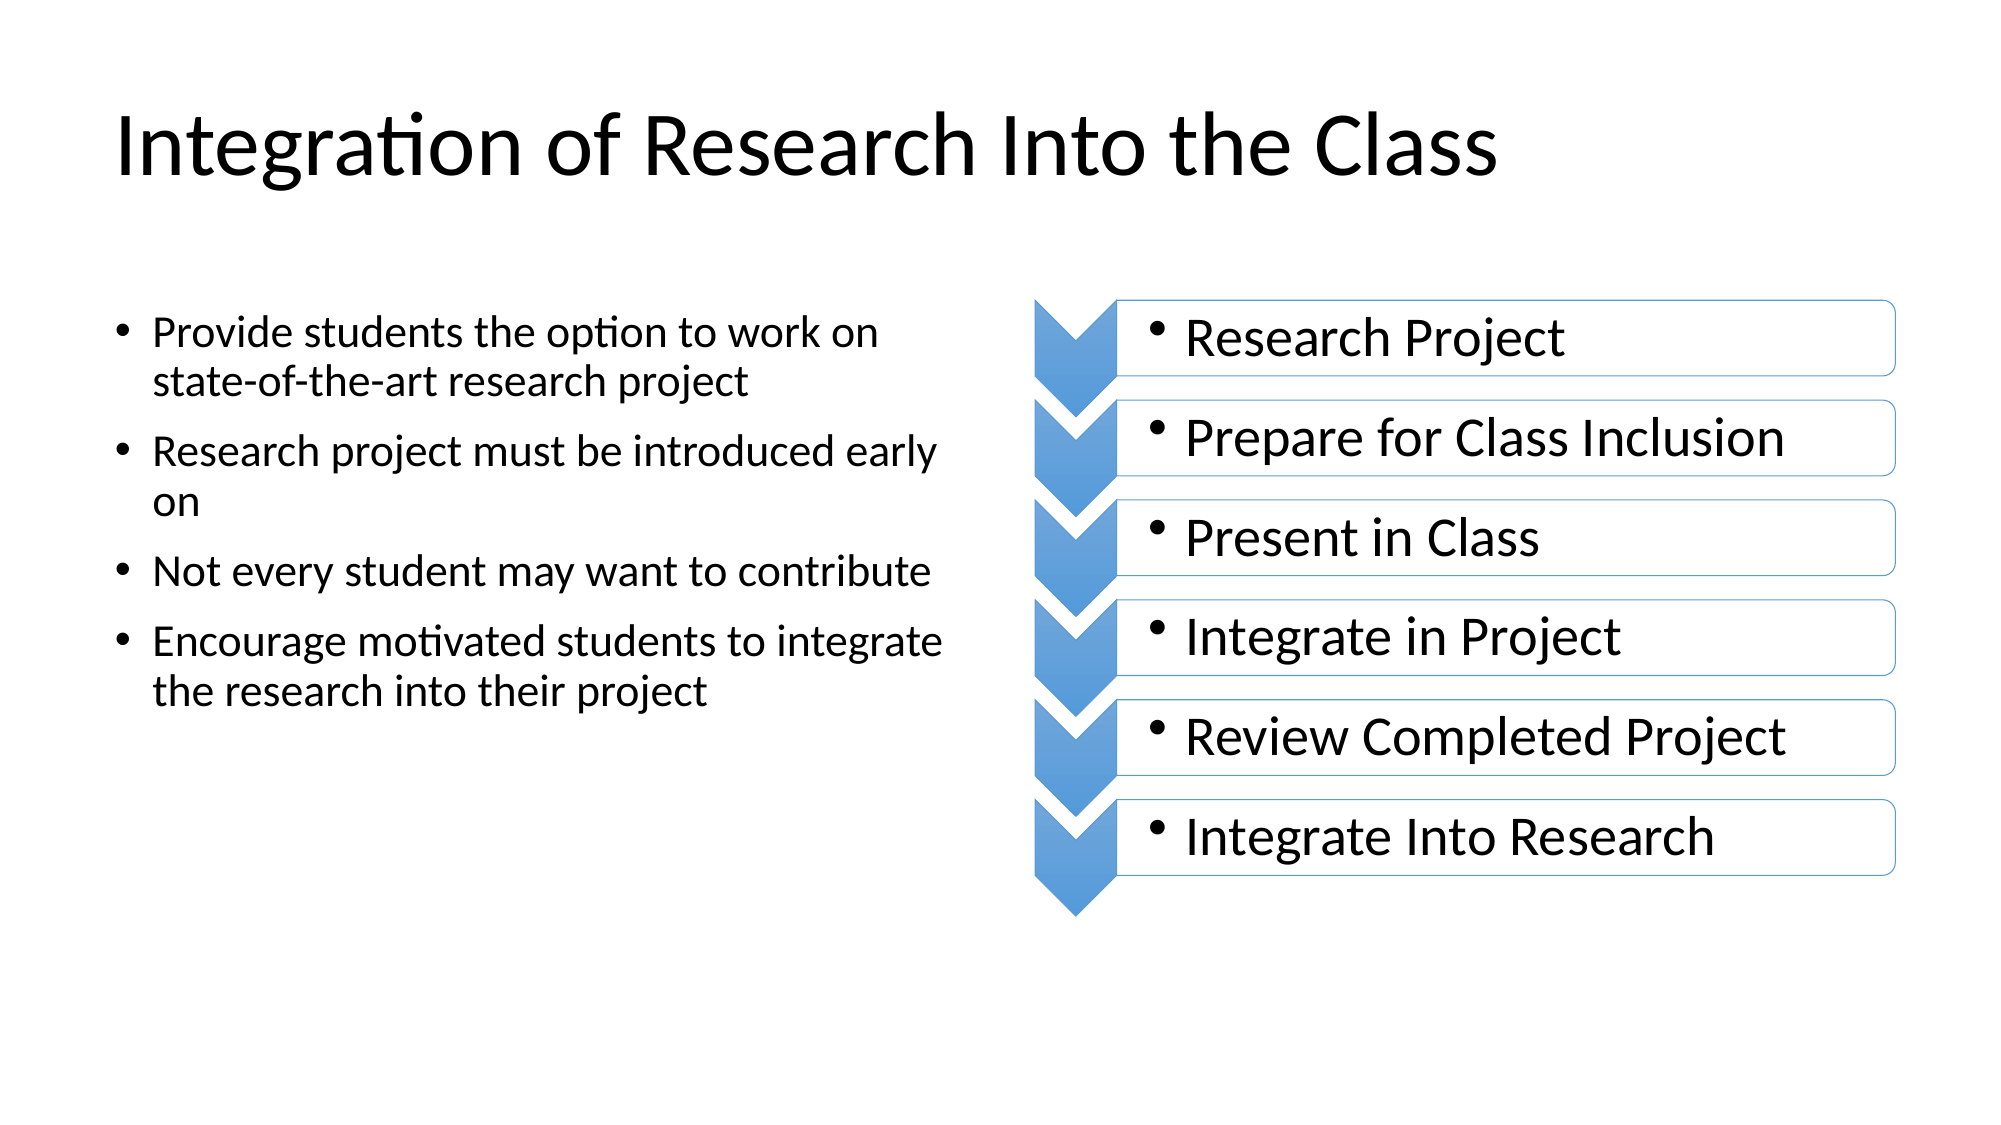

# Integration of Research Into the Class
Provide students the option to work on state-of-the-art research project
Research project must be introduced early on
Not every student may want to contribute
Encourage motivated students to integrate the research into their project

Research Project

Prepare for Class Inclusion

Present in Class

Integrate in Project

Review Completed Project

Integrate Into Research